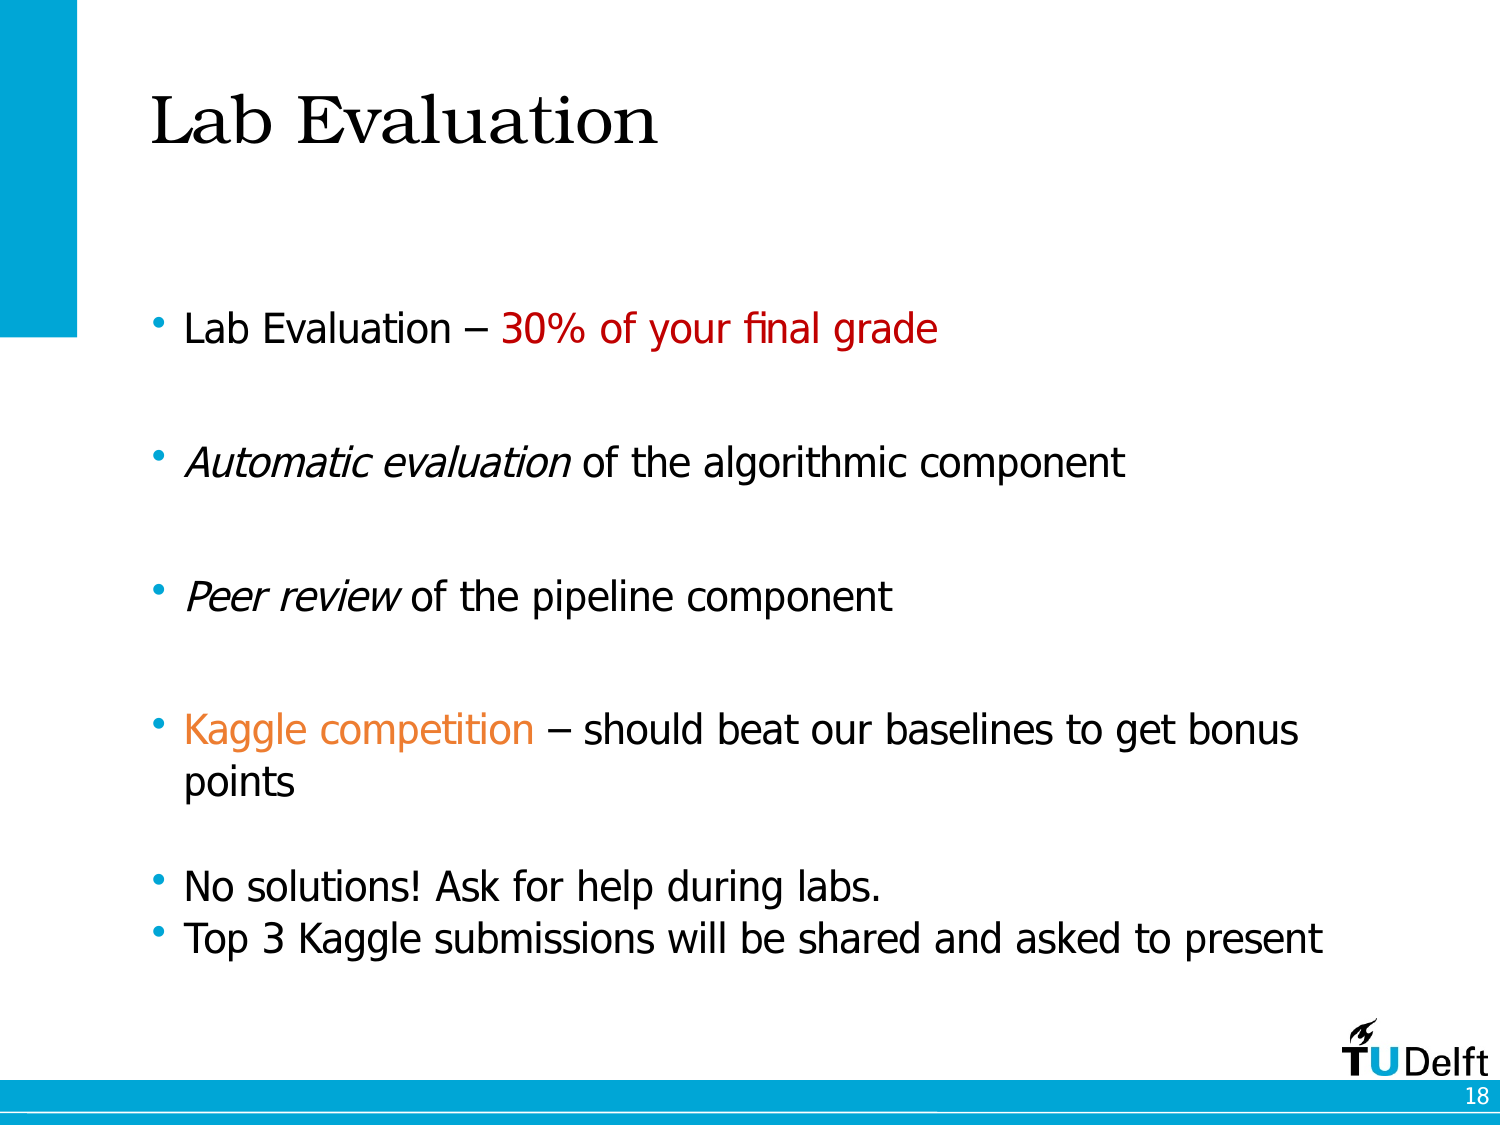

# Lab Evaluation
Lab Evaluation – 30% of your final grade

Automatic evaluation of the algorithmic component

Peer review of the pipeline component

Kaggle competition – should beat our baselines to get bonus points

No solutions! Ask for help during labs.
Top 3 Kaggle submissions will be shared and asked to present